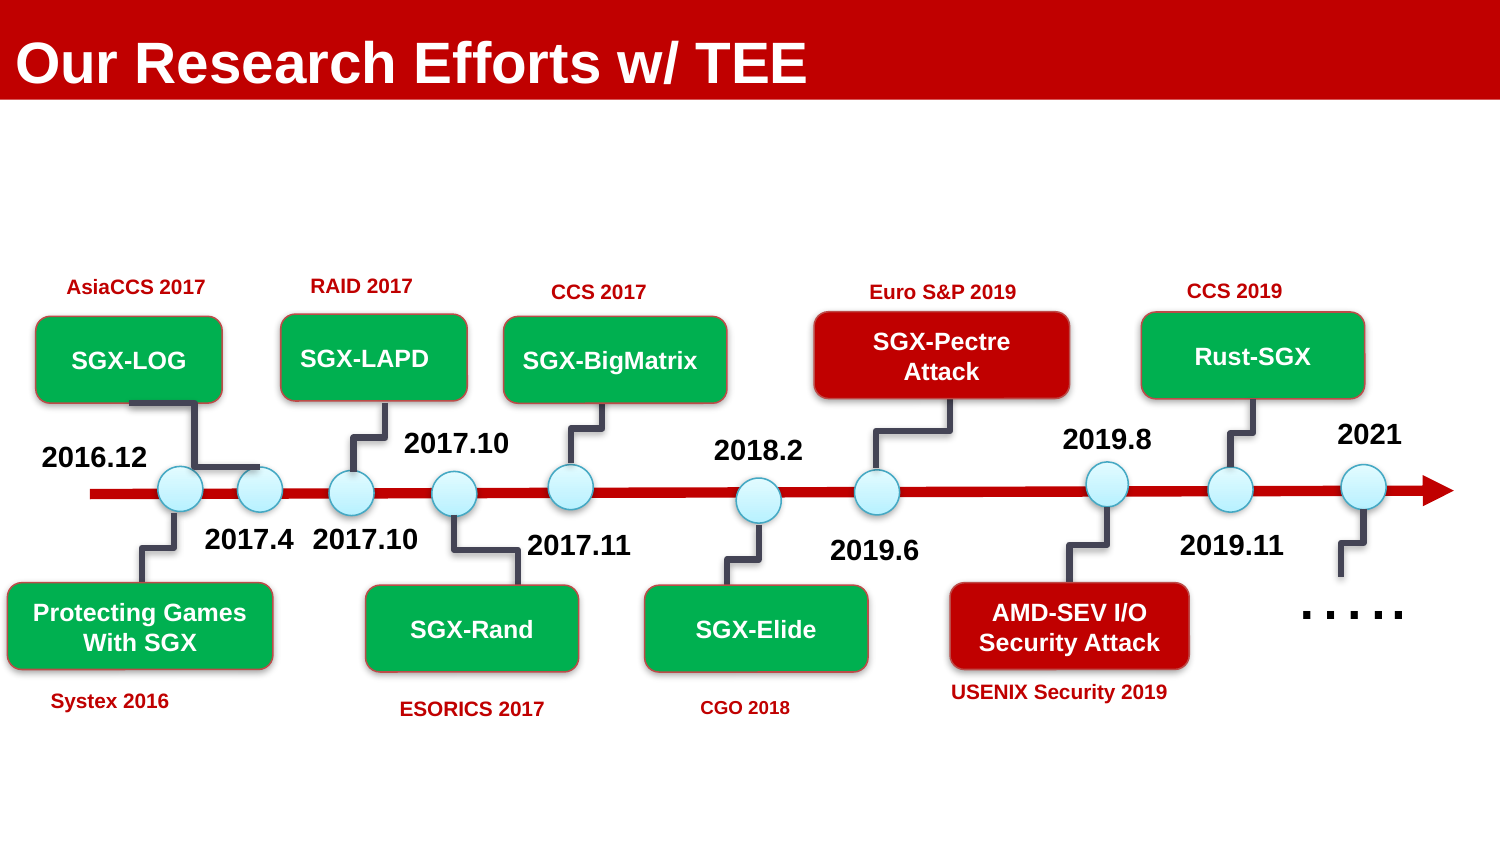

Our Research Efforts w/ TEE

RAID 2017
AsiaCCS 2017
 CCS 2019
CCS 2017

Euro S&P 2019

SGX-Pectre Attack
Rust-SGX
SGX-LAPD
SGX-LOG
SGX-BigMatrix
2021
2019.8
2017.10
2018.2
2016.12

2017.10
2017.4
2019.11
2017.11
2019.6
…..
Protecting Games With SGX
AMD-SEV I/O
Security Attack
SGX-Rand
SGX-Elide
USENIX Security 2019
Systex 2016
ESORICS 2017
CGO 2018